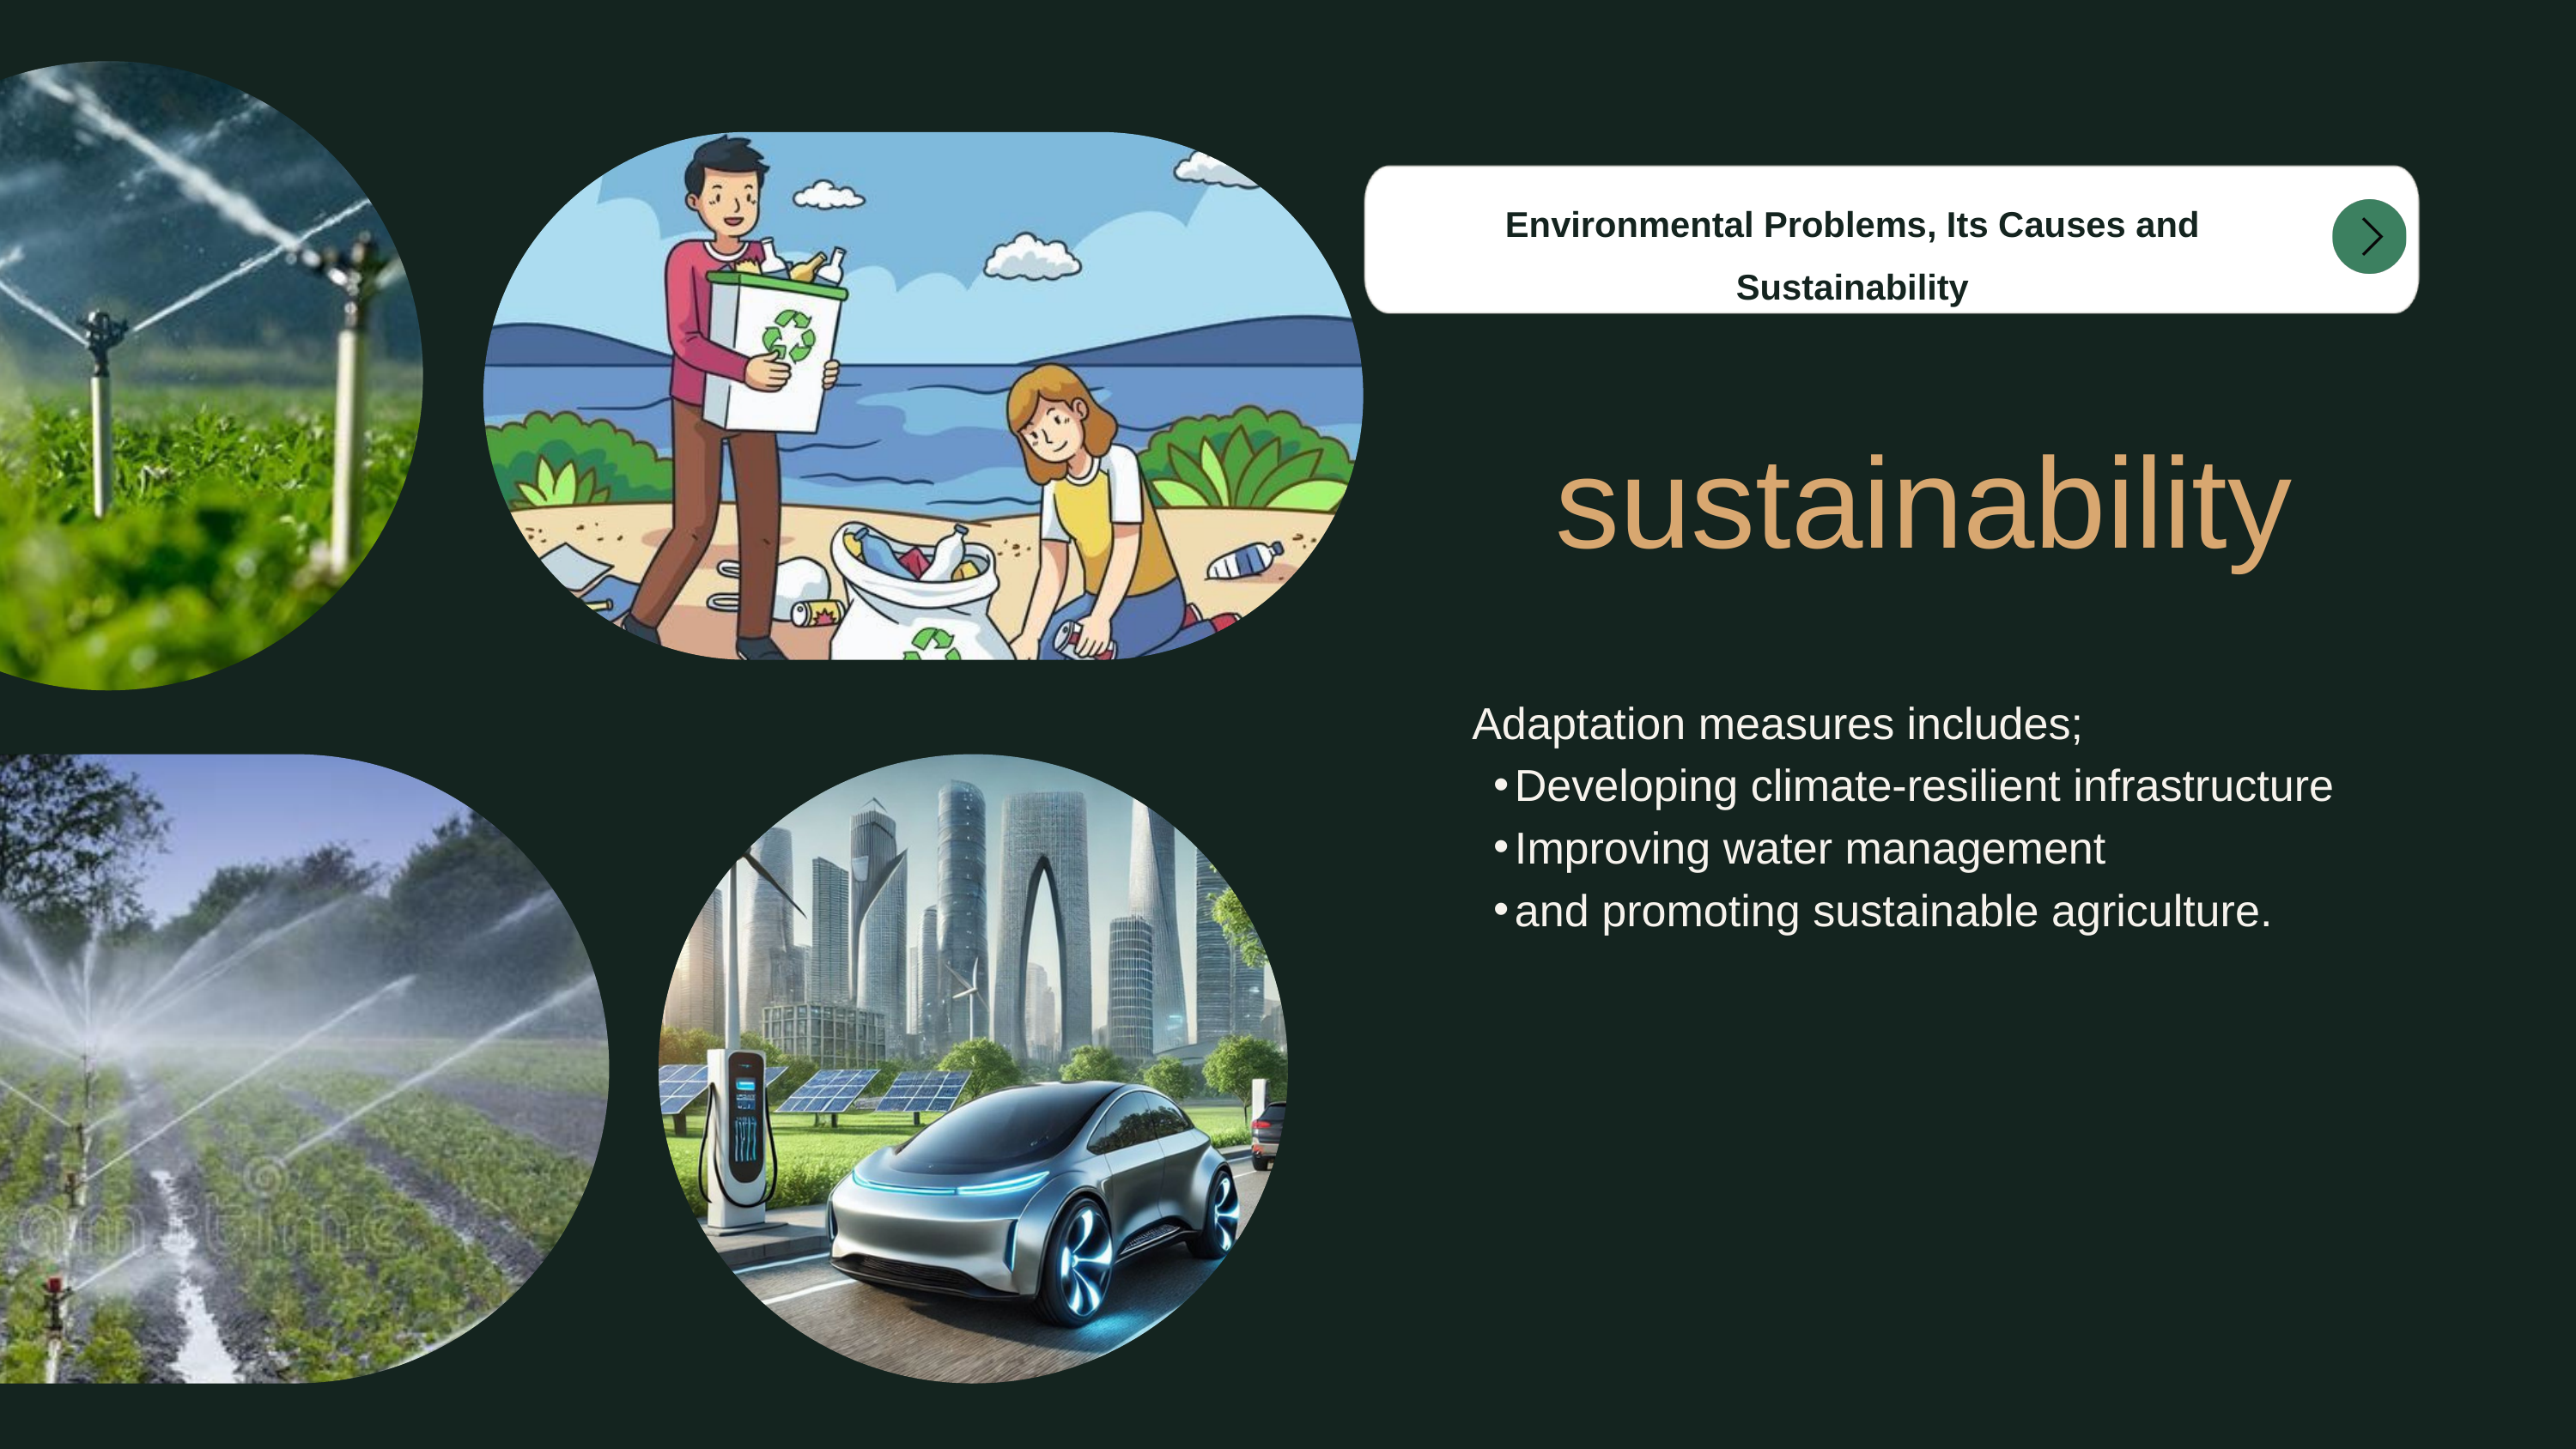

Environmental Problems, Its Causes and Sustainability

sustainability

Adaptation measures includes;
Developing climate-resilient infrastructure
Improving water management
and promoting sustainable agriculture.